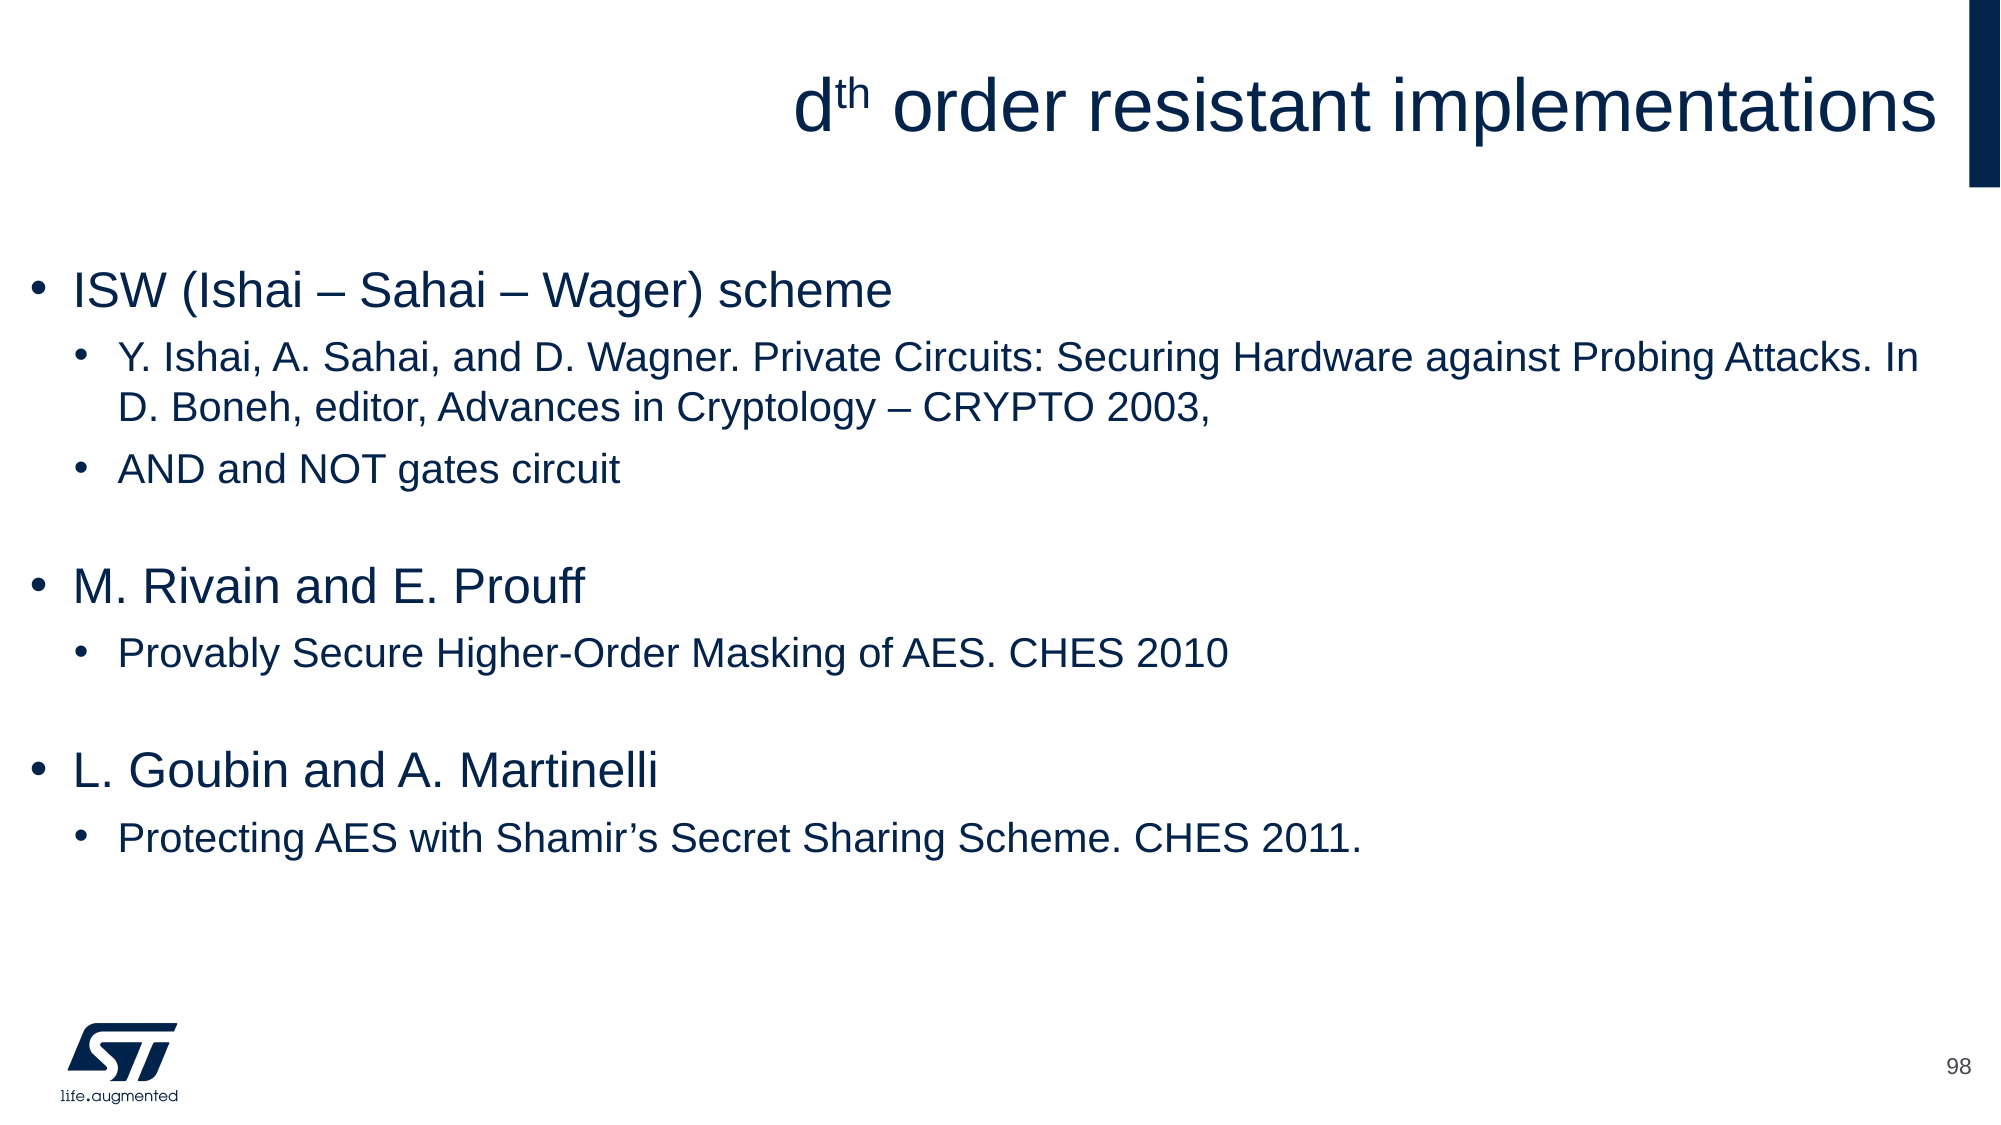

# dth order resistant implementations
ISW (Ishai – Sahai – Wager) scheme
Y. Ishai, A. Sahai, and D. Wagner. Private Circuits: Securing Hardware against Probing Attacks. In D. Boneh, editor, Advances in Cryptology – CRYPTO 2003,
AND and NOT gates circuit

M. Rivain and E. Prouff
Provably Secure Higher-Order Masking of AES. CHES 2010

L. Goubin and A. Martinelli
Protecting AES with Shamir’s Secret Sharing Scheme. CHES 2011.

98